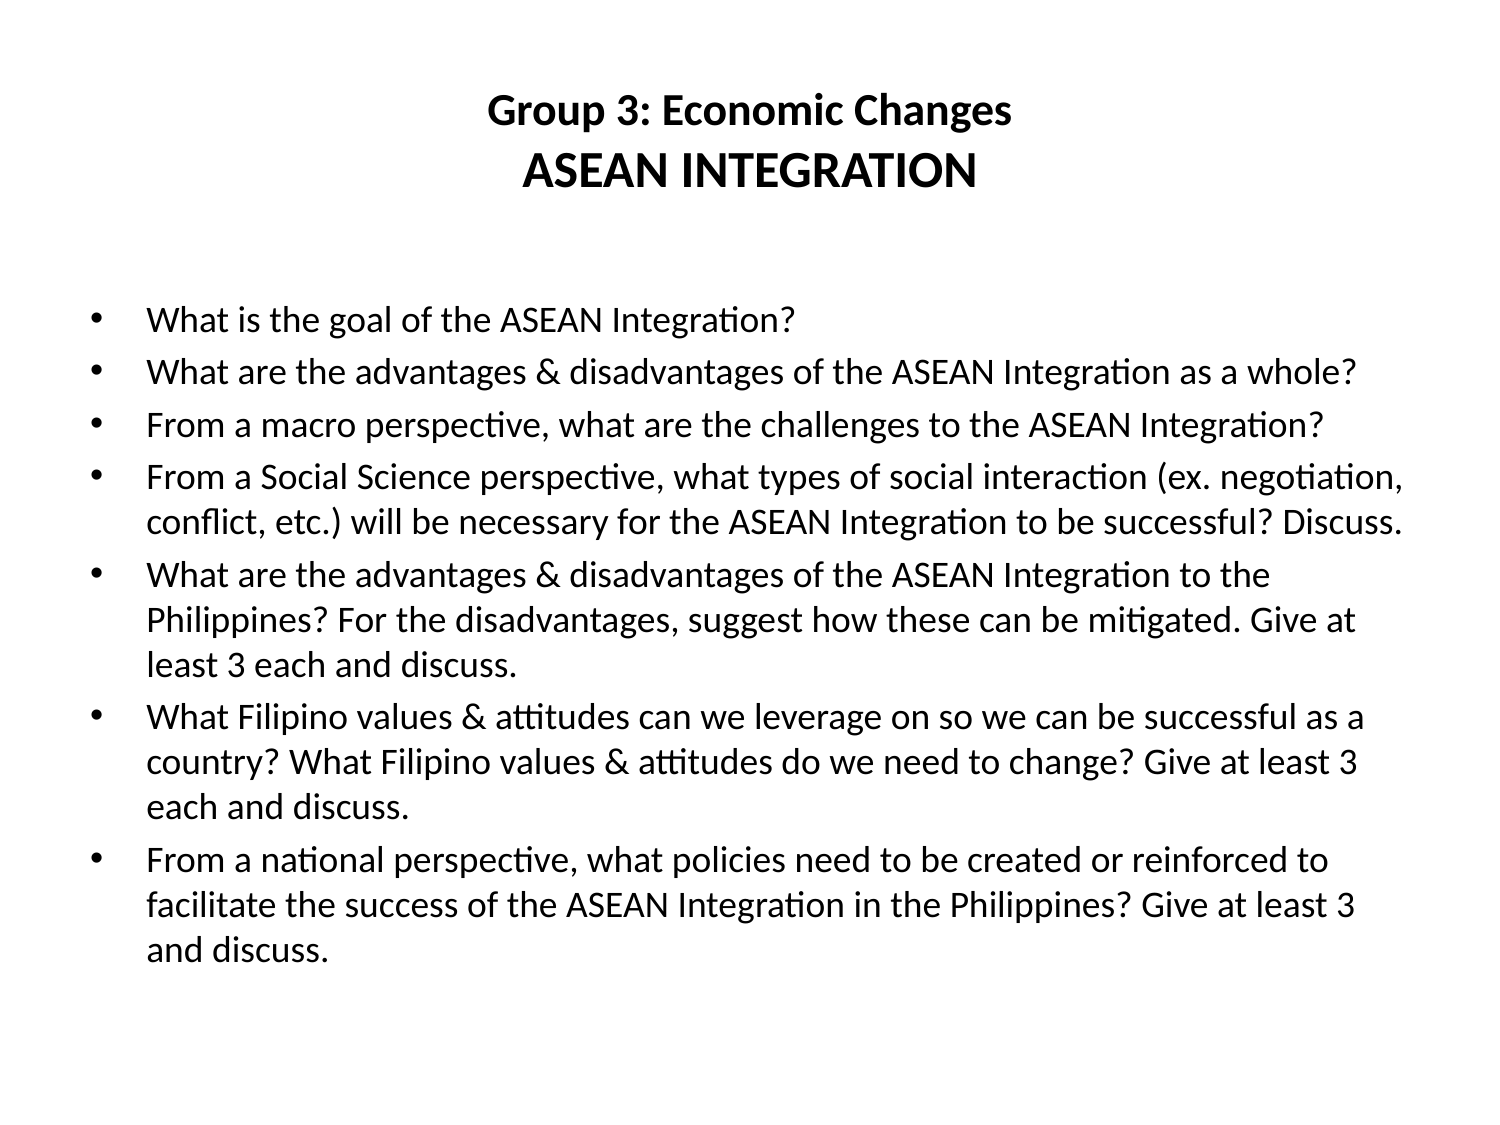

# Group 3: Economic Changes ASEAN INTEGRATION
What is the goal of the ASEAN Integration?
What are the advantages & disadvantages of the ASEAN Integration as a whole?
From a macro perspective, what are the challenges to the ASEAN Integration?
From a Social Science perspective, what types of social interaction (ex. negotiation, conflict, etc.) will be necessary for the ASEAN Integration to be successful? Discuss.
What are the advantages & disadvantages of the ASEAN Integration to the Philippines? For the disadvantages, suggest how these can be mitigated. Give at least 3 each and discuss.
What Filipino values & attitudes can we leverage on so we can be successful as a country? What Filipino values & attitudes do we need to change? Give at least 3 each and discuss.
From a national perspective, what policies need to be created or reinforced to facilitate the success of the ASEAN Integration in the Philippines? Give at least 3 and discuss.